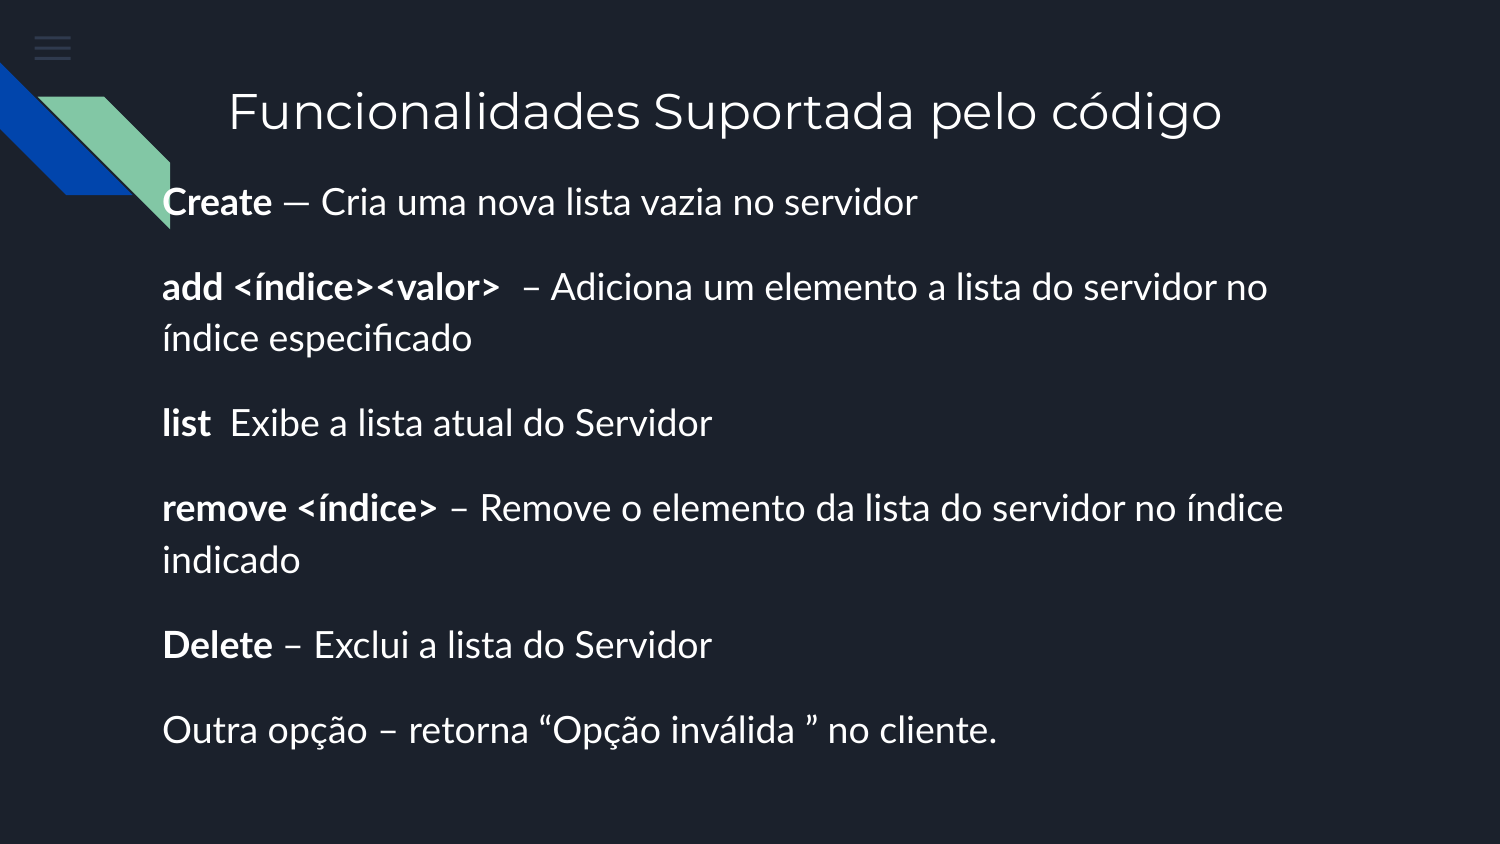

# Funcionalidades Suportada pelo código
Create — Cria uma nova lista vazia no servidor
add <índice><valor>  – Adiciona um elemento a lista do servidor no índice especificado
list  Exibe a lista atual do Servidor
remove <índice> – Remove o elemento da lista do servidor no índice indicado
Delete – Exclui a lista do Servidor
Outra opção – retorna “Opção inválida ” no cliente.